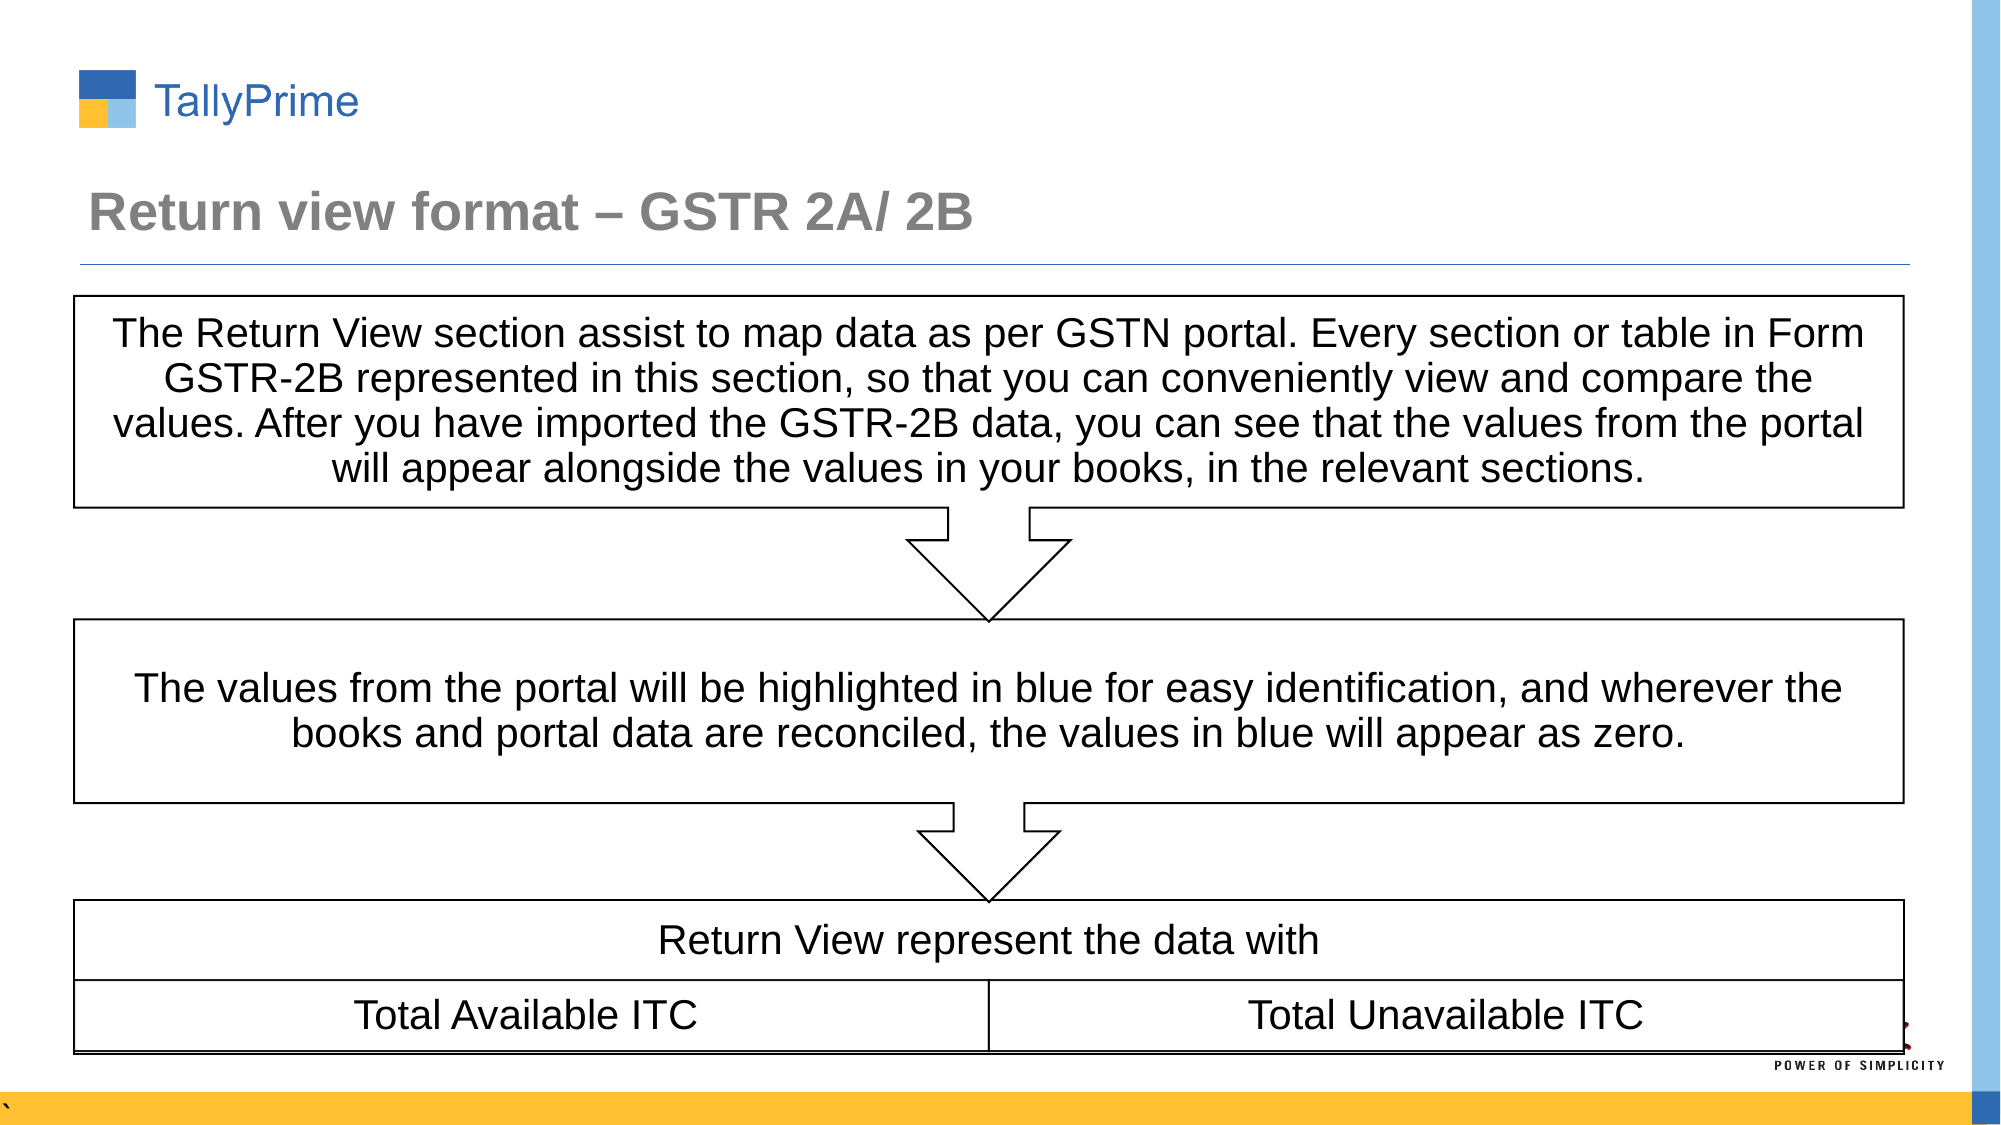

# Return view format – GSTR 2A/ 2B
Return View represent the data with
Total Available ITC
Total Unavailable ITC
The values from the portal will be highlighted in blue for easy identification, and wherever the books and portal data are reconciled, the values in blue will appear as zero.
The Return View section assist to map data as per GSTN portal. Every section or table in Form GSTR-2B represented in this section, so that you can conveniently view and compare the values. After you have imported the GSTR-2B data, you can see that the values from the portal will appear alongside the values in your books, in the relevant sections.